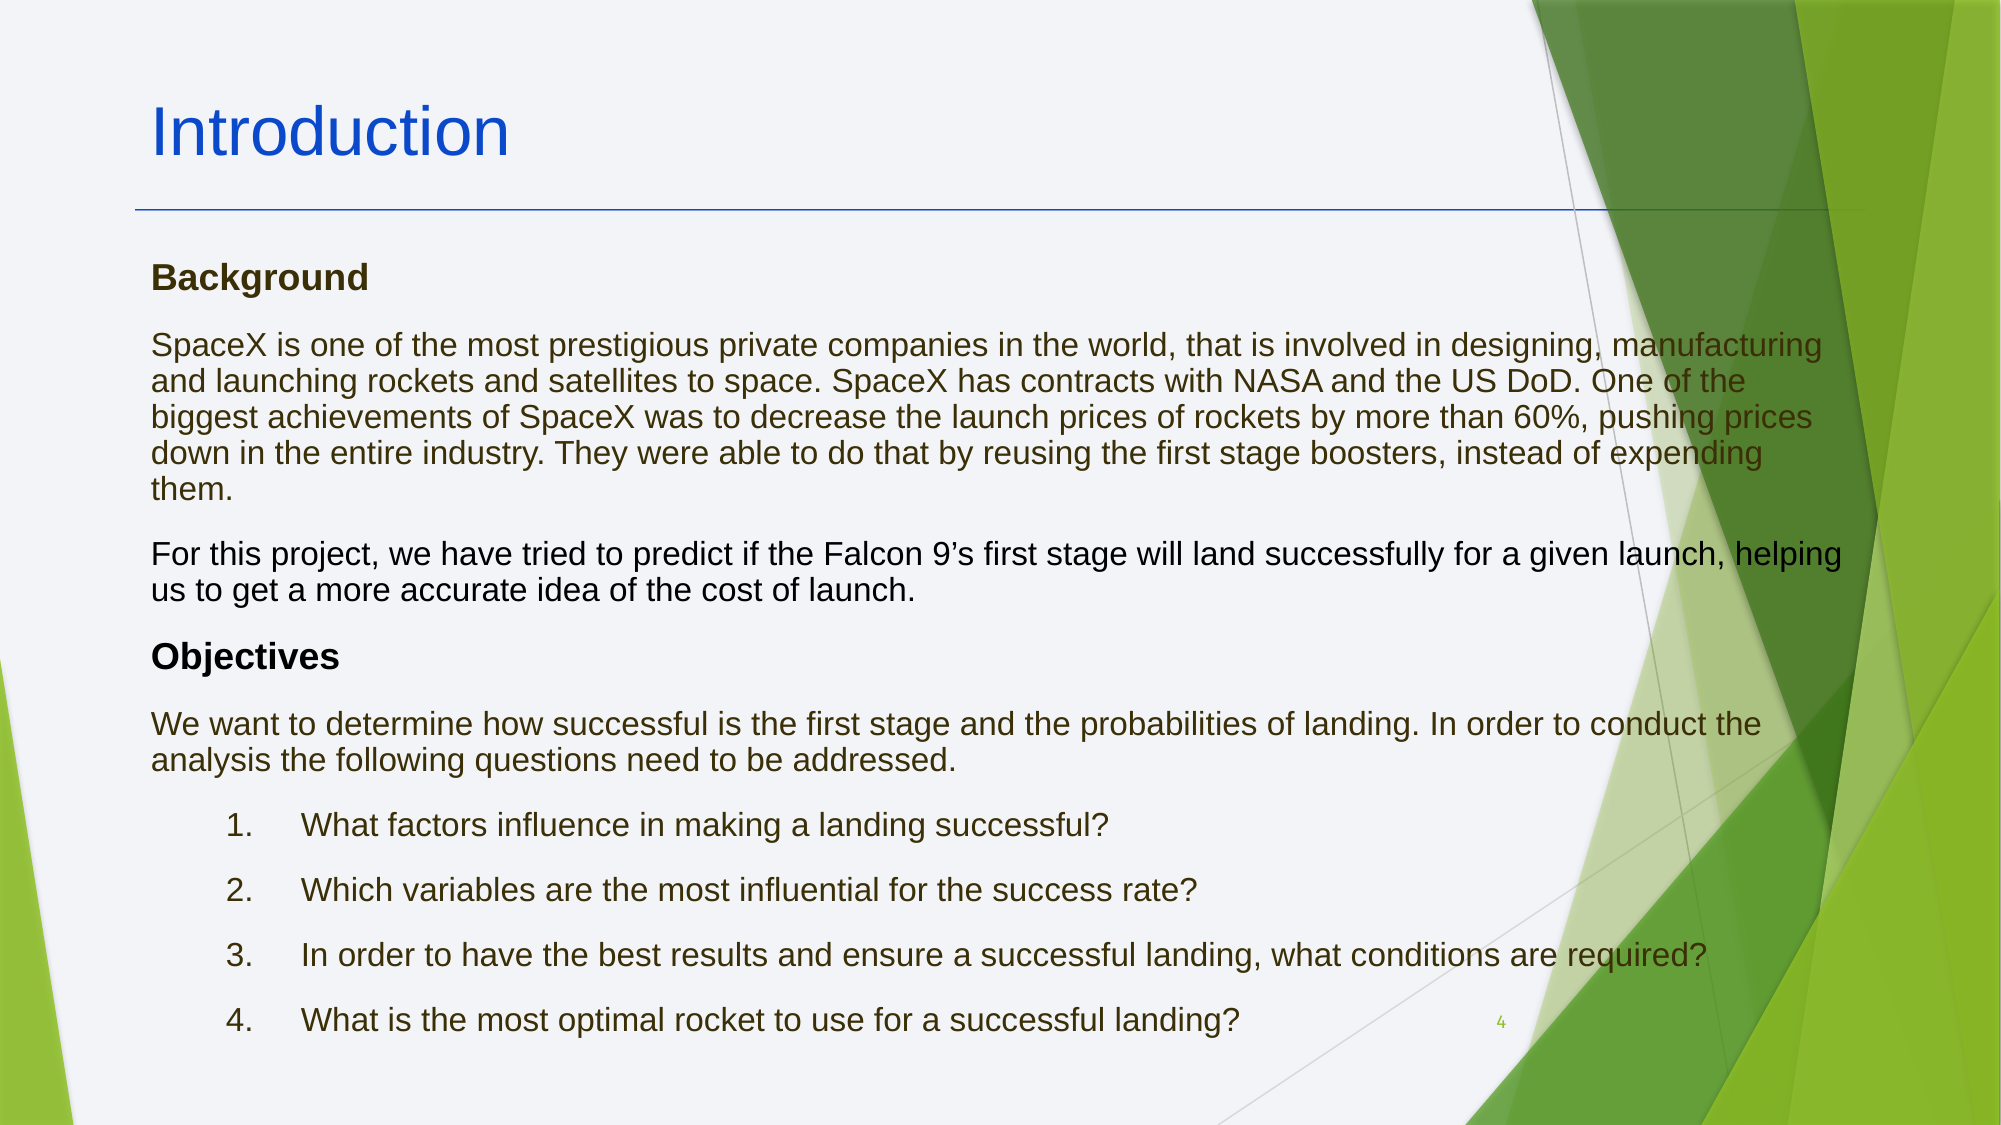

Introduction
Background
SpaceX is one of the most prestigious private companies in the world, that is involved in designing, manufacturing and launching rockets and satellites to space. SpaceX has contracts with NASA and the US DoD. One of the biggest achievements of SpaceX was to decrease the launch prices of rockets by more than 60%, pushing prices down in the entire industry. They were able to do that by reusing the first stage boosters, instead of expending them.
For this project, we have tried to predict if the Falcon 9’s first stage will land successfully for a given launch, helping us to get a more accurate idea of the cost of launch.
Objectives
We want to determine how successful is the first stage and the probabilities of landing. In order to conduct the analysis the following questions need to be addressed.
What factors influence in making a landing successful?
Which variables are the most influential for the success rate?
In order to have the best results and ensure a successful landing, what conditions are required?
What is the most optimal rocket to use for a successful landing?
4